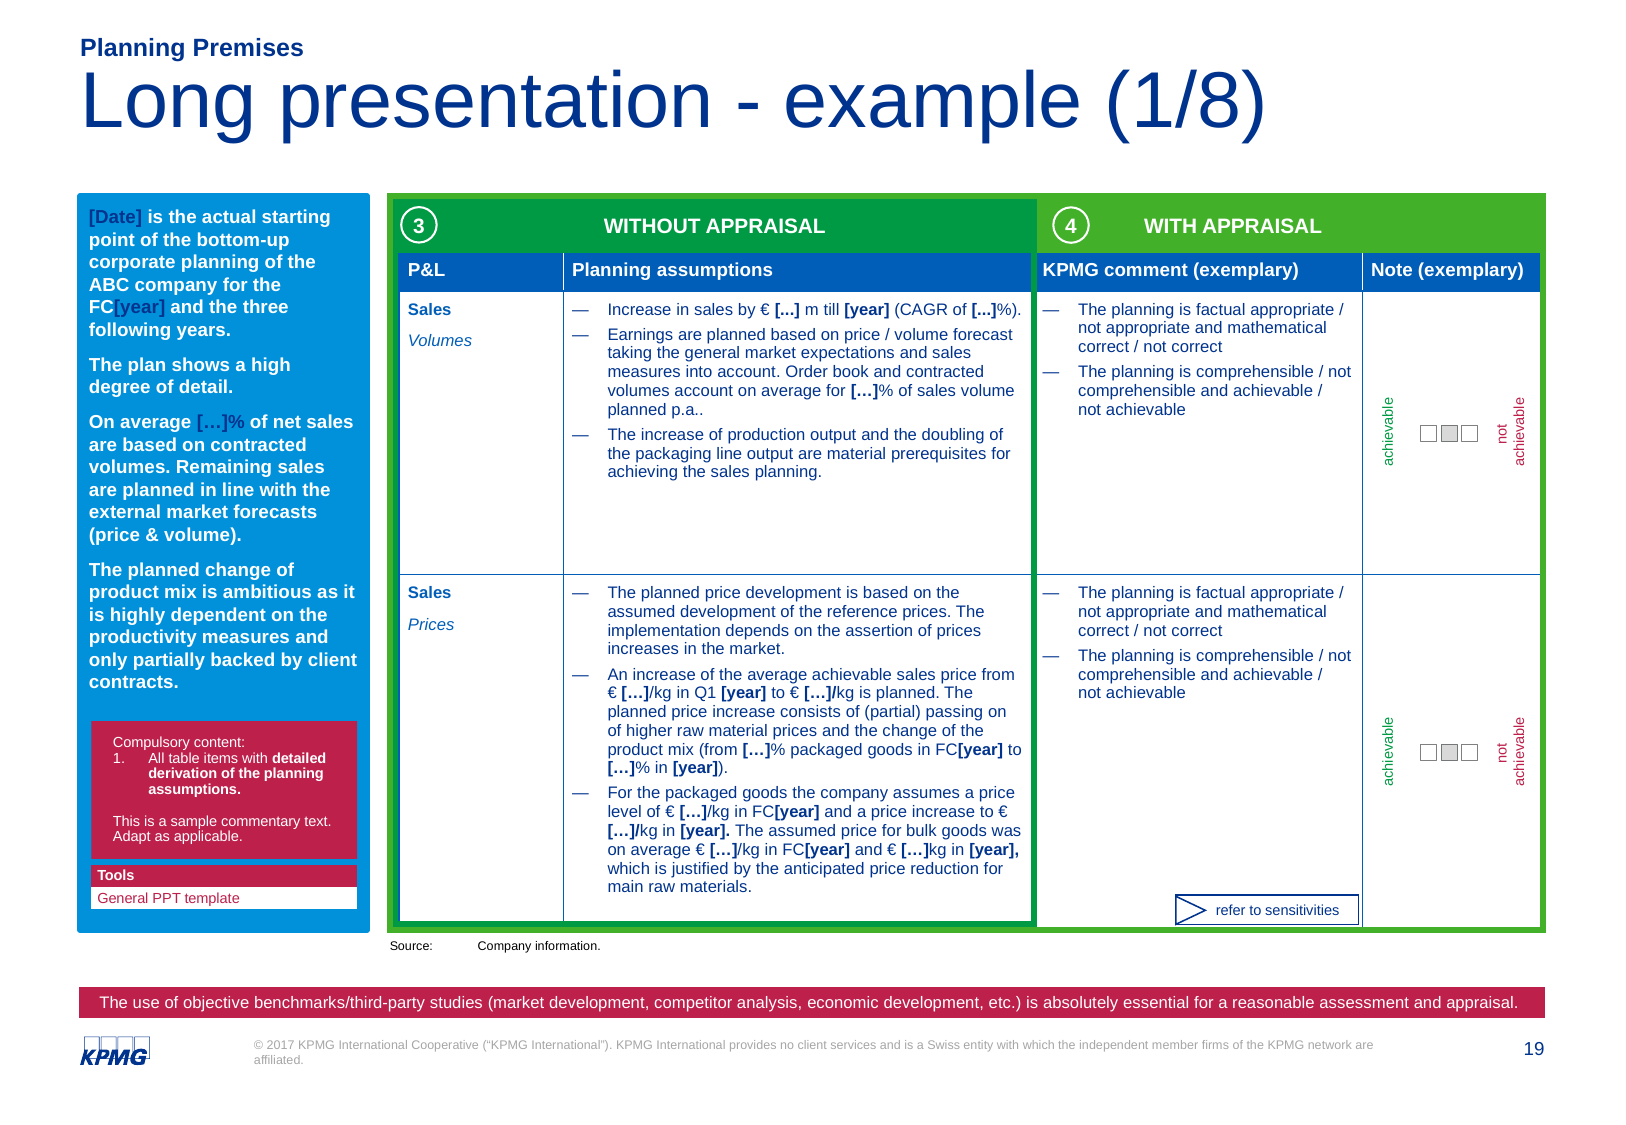

Planning Premises
# Long presentation - example (1/8)

[Date] is the actual starting point of the bottom-up corporate planning of the ABC company for the FC[year] and the three following years.
The plan shows a high degree of detail.
On average […]% of net sales are based on contracted volumes. Remaining sales are planned in line with the external market forecasts (price & volume).
The planned change of product mix is ambitious as it is highly dependent on the productivity measures and only partially backed by client contracts.

WITHOUT APPRAISAL
WITH APPRAISAL
3
4

| P&L | Planning assumptions | KPMG comment (exemplary) | Note (exemplary) |
| --- | --- | --- | --- |
| Sales Volumes | Increase in sales by € [...] m till [year] (CAGR of [...]%). Earnings are planned based on price / volume forecast taking the general market expectations and sales measures into account. Order book and contracted volumes account on average for […]% of sales volume planned p.a.. The increase of production output and the doubling of the packaging line output are material prerequisites for achieving the sales planning. | The planning is factual appropriate / not appropriate and mathematical correct / not correct The planning is comprehensible / not comprehensible and achievable / not achievable |  |
| Sales Prices | The planned price development is based on the assumed development of the reference prices. The implementation depends on the assertion of prices increases in the market. An increase of the average achievable sales price from € […]/kg in Q1 [year] to € […]/kg is planned. The planned price increase consists of (partial) passing on of higher raw material prices and the change of the product mix (from […]% packaged goods in FC[year] to […]% in [year]). For the packaged goods the company assumes a price level of € […]/kg in FC[year] and a price increase to € […]/kg in [year]. The assumed price for bulk goods was on average € […]/kg in FC[year] and € […]kg in [year], which is justified by the anticipated price reduction for main raw materials. | The planning is factual appropriate / not appropriate and mathematical correct / not correct The planning is comprehensible / not comprehensible and achievable / not achievable |  |
not
achievable
achievable

not
achievable
achievable

Compulsory content:
All table items with detailed derivation of the planning assumptions.

This is a sample commentary text.
Adapt as applicable.
| Tools |
| --- |
| General PPT template |
refer to sensitivities

Source:	Company information.
The use of objective benchmarks/third-party studies (market development, competitor analysis, economic development, etc.) is absolutely essential for a reasonable assessment and appraisal.